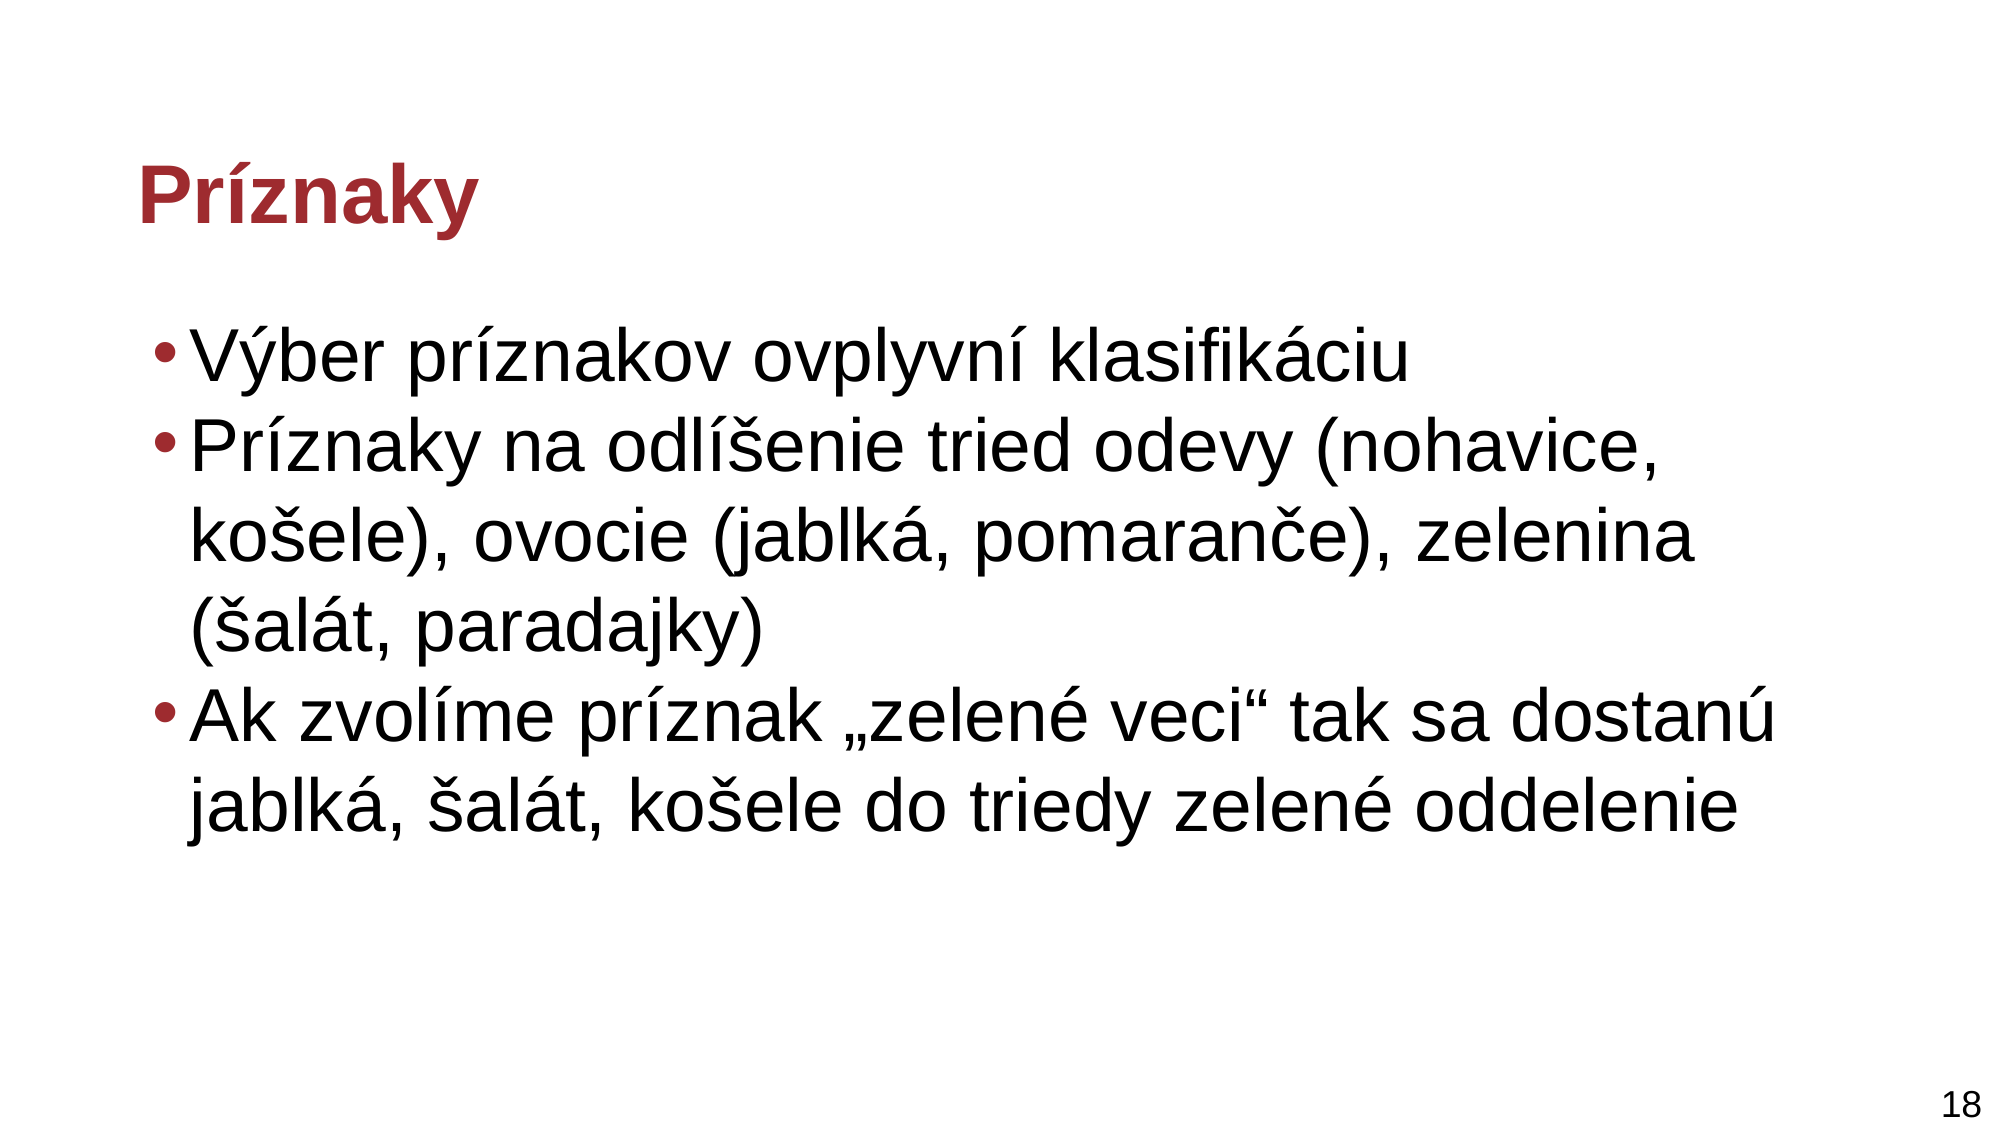

# Príznaky
Výber príznakov ovplyvní klasifikáciu
Príznaky na odlíšenie tried odevy (nohavice, košele), ovocie (jablká, pomaranče), zelenina (šalát, paradajky)
Ak zvolíme príznak „zelené veci“ tak sa dostanú jablká, šalát, košele do triedy zelené oddelenie